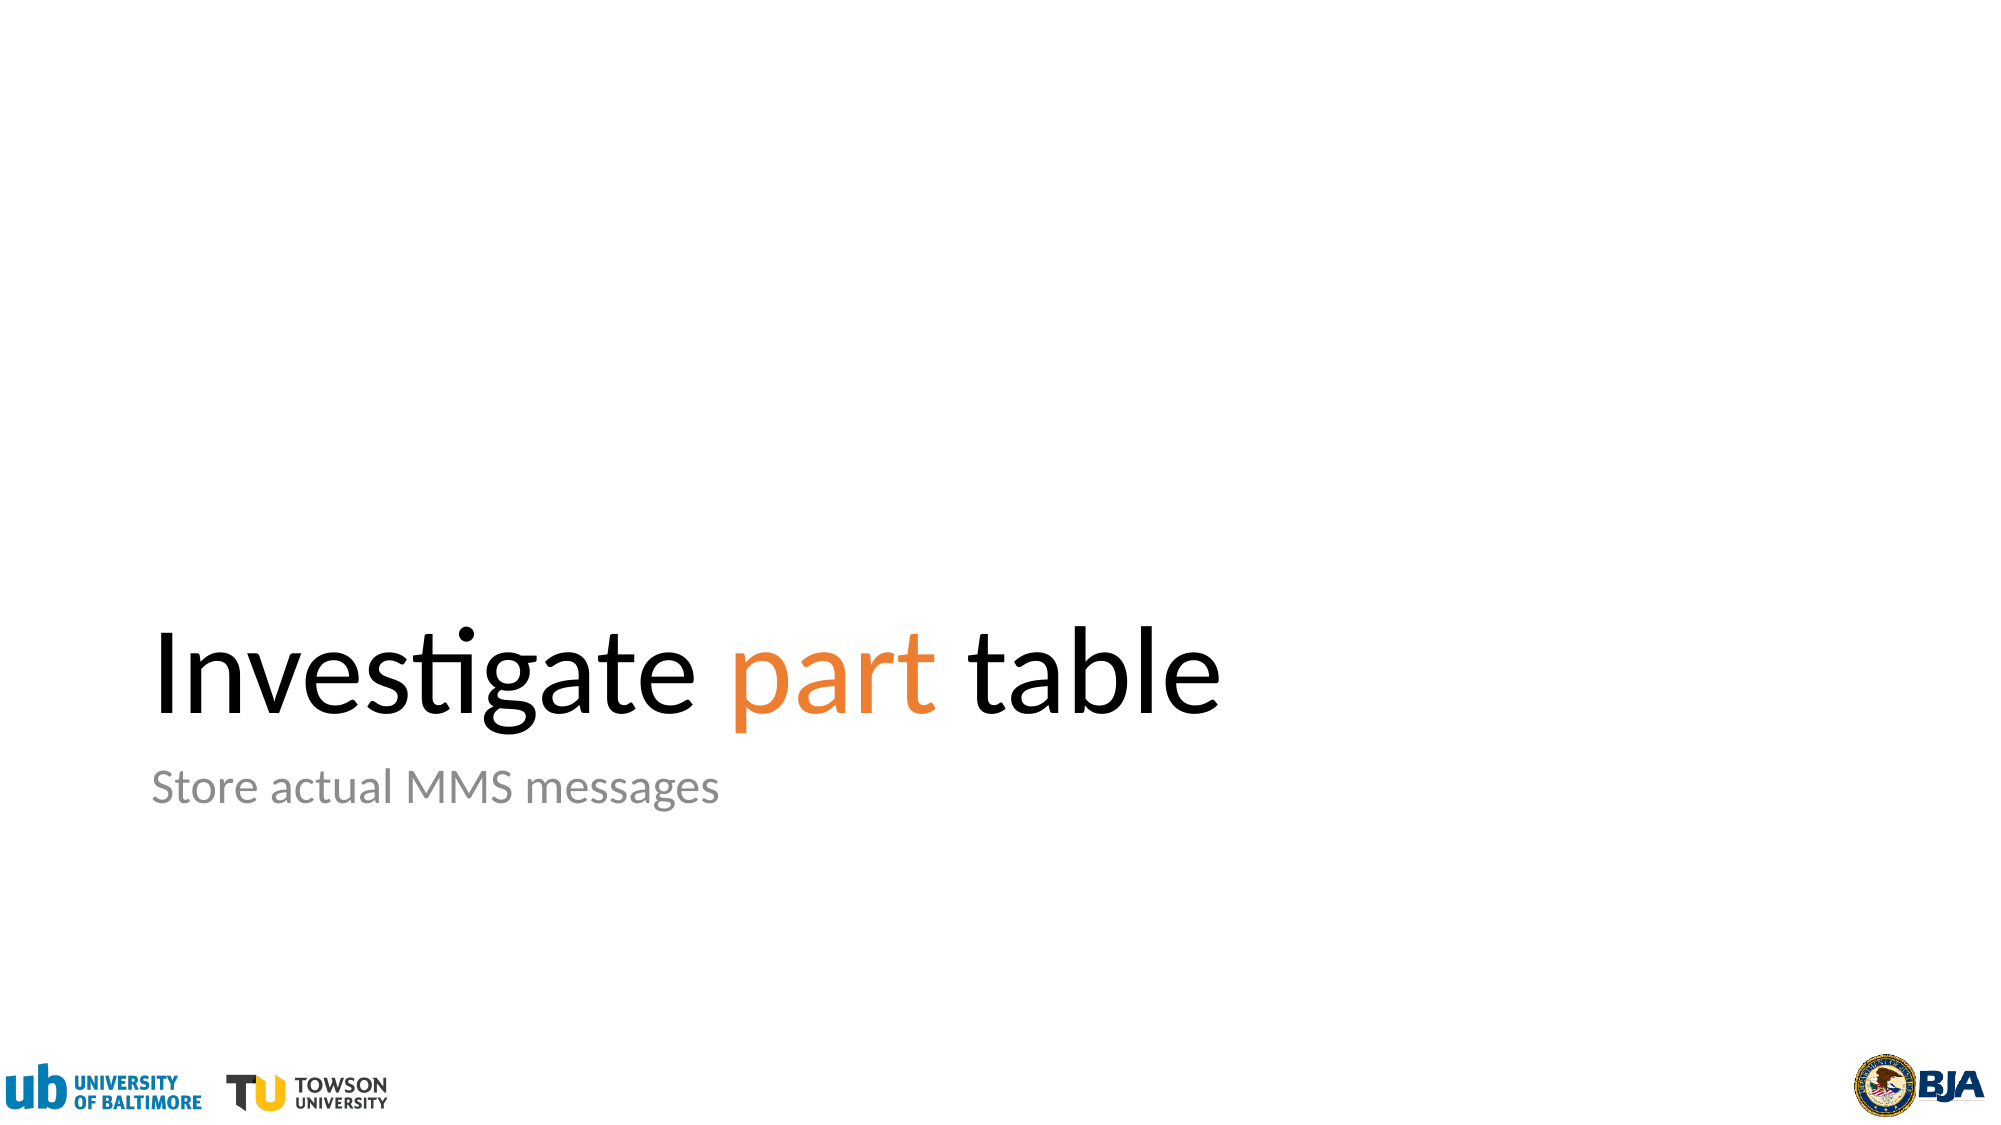

# Investigate part table
Store actual MMS messages